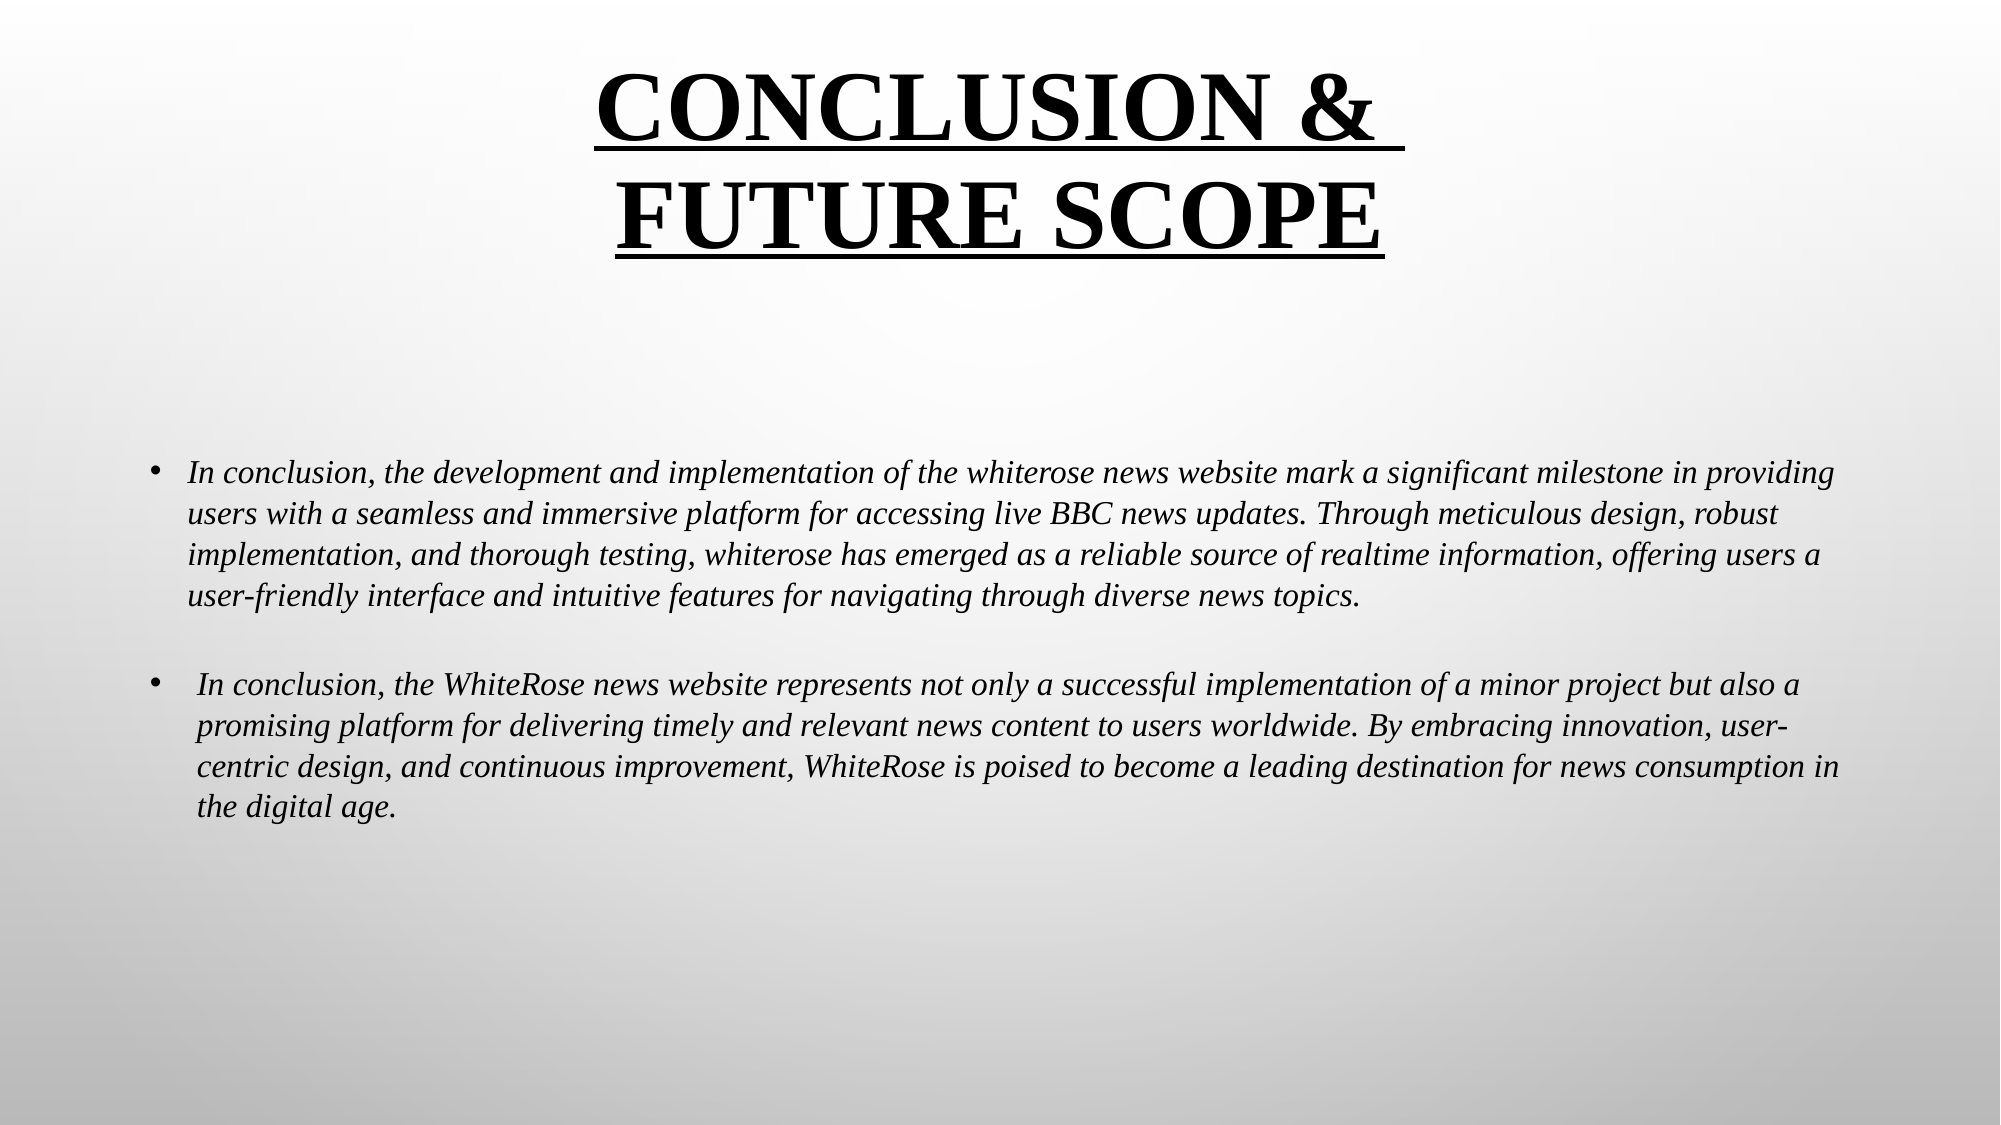

# CONCLUSION & FUTURE SCOPE
In conclusion, the development and implementation of the whiterose news website mark a significant milestone in providing users with a seamless and immersive platform for accessing live BBC news updates. Through meticulous design, robust implementation, and thorough testing, whiterose has emerged as a reliable source of realtime information, offering users a user-friendly interface and intuitive features for navigating through diverse news topics.

In conclusion, the WhiteRose news website represents not only a successful implementation of a minor project but also a promising platform for delivering timely and relevant news content to users worldwide. By embracing innovation, user-centric design, and continuous improvement, WhiteRose is poised to become a leading destination for news consumption in the digital age.